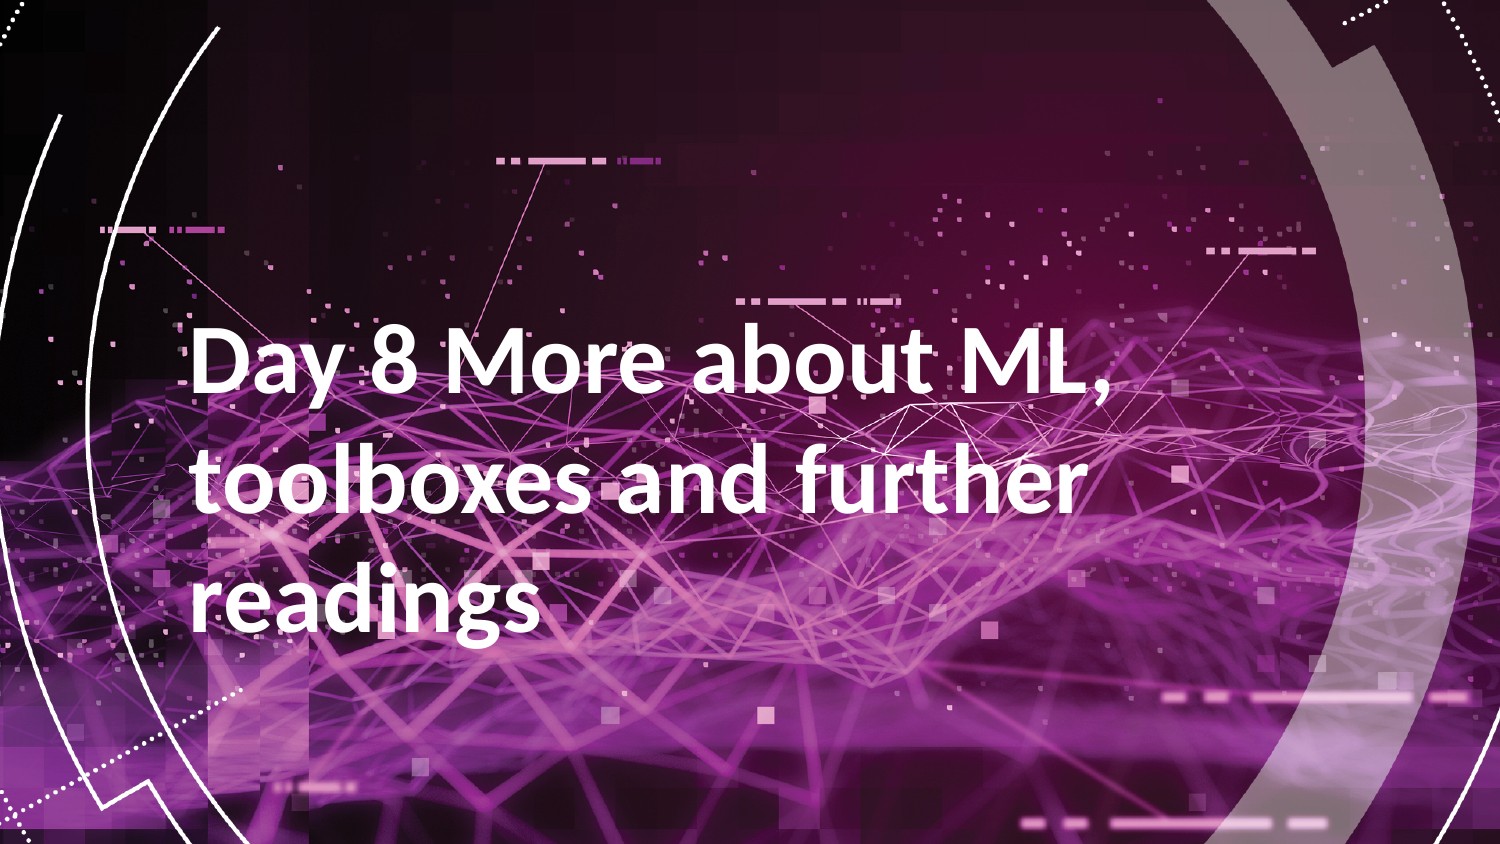

Day 8 More about ML, toolboxes and further readings